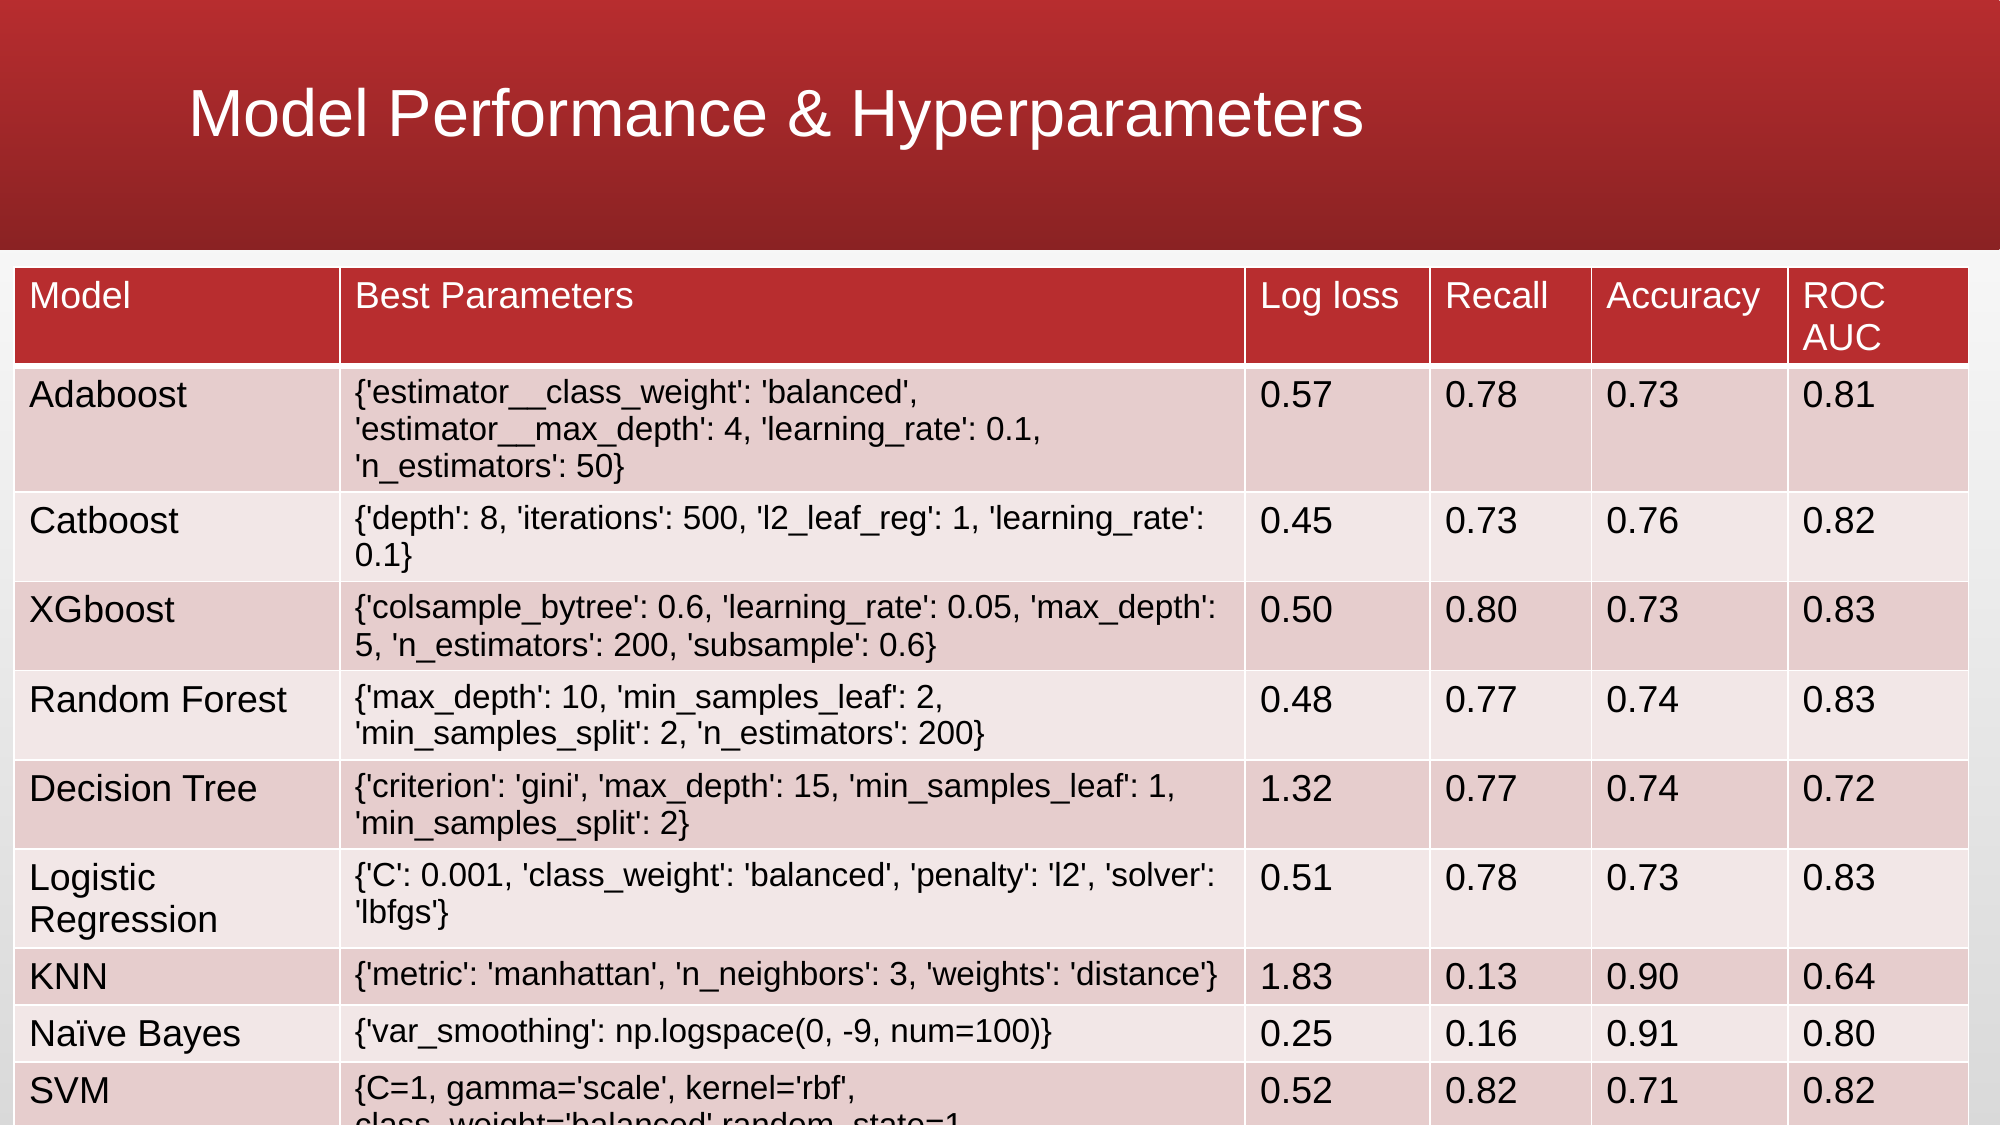

# Model Performance & Hyperparameters
| Model | Best Parameters | Log loss | Recall | Accuracy | ROC AUC |
| --- | --- | --- | --- | --- | --- |
| Adaboost | {'estimator\_\_class\_weight': 'balanced', 'estimator\_\_max\_depth': 4, 'learning\_rate': 0.1, 'n\_estimators': 50} | 0.57 | 0.78 | 0.73 | 0.81 |
| Catboost | {'depth': 8, 'iterations': 500, 'l2\_leaf\_reg': 1, 'learning\_rate': 0.1} | 0.45 | 0.73 | 0.76 | 0.82 |
| XGboost | {'colsample\_bytree': 0.6, 'learning\_rate': 0.05, 'max\_depth': 5, 'n\_estimators': 200, 'subsample': 0.6} | 0.50 | 0.80 | 0.73 | 0.83 |
| Random Forest | {'max\_depth': 10, 'min\_samples\_leaf': 2, 'min\_samples\_split': 2, 'n\_estimators': 200} | 0.48 | 0.77 | 0.74 | 0.83 |
| Decision Tree | {'criterion': 'gini', 'max\_depth': 15, 'min\_samples\_leaf': 1, 'min\_samples\_split': 2} | 1.32 | 0.77 | 0.74 | 0.72 |
| Logistic Regression | {'C': 0.001, 'class\_weight': 'balanced', 'penalty': 'l2', 'solver': 'lbfgs'} | 0.51 | 0.78 | 0.73 | 0.83 |
| KNN | {'metric': 'manhattan', 'n\_neighbors': 3, 'weights': 'distance'} | 1.83 | 0.13 | 0.90 | 0.64 |
| Naïve Bayes | {'var\_smoothing': np.logspace(0, -9, num=100)} | 0.25 | 0.16 | 0.91 | 0.80 |
| SVM | {C=1, gamma='scale', kernel='rbf', class\_weight='balanced',random\_state=1, probability=True} | 0.52 | 0.82 | 0.71 | 0.82 |